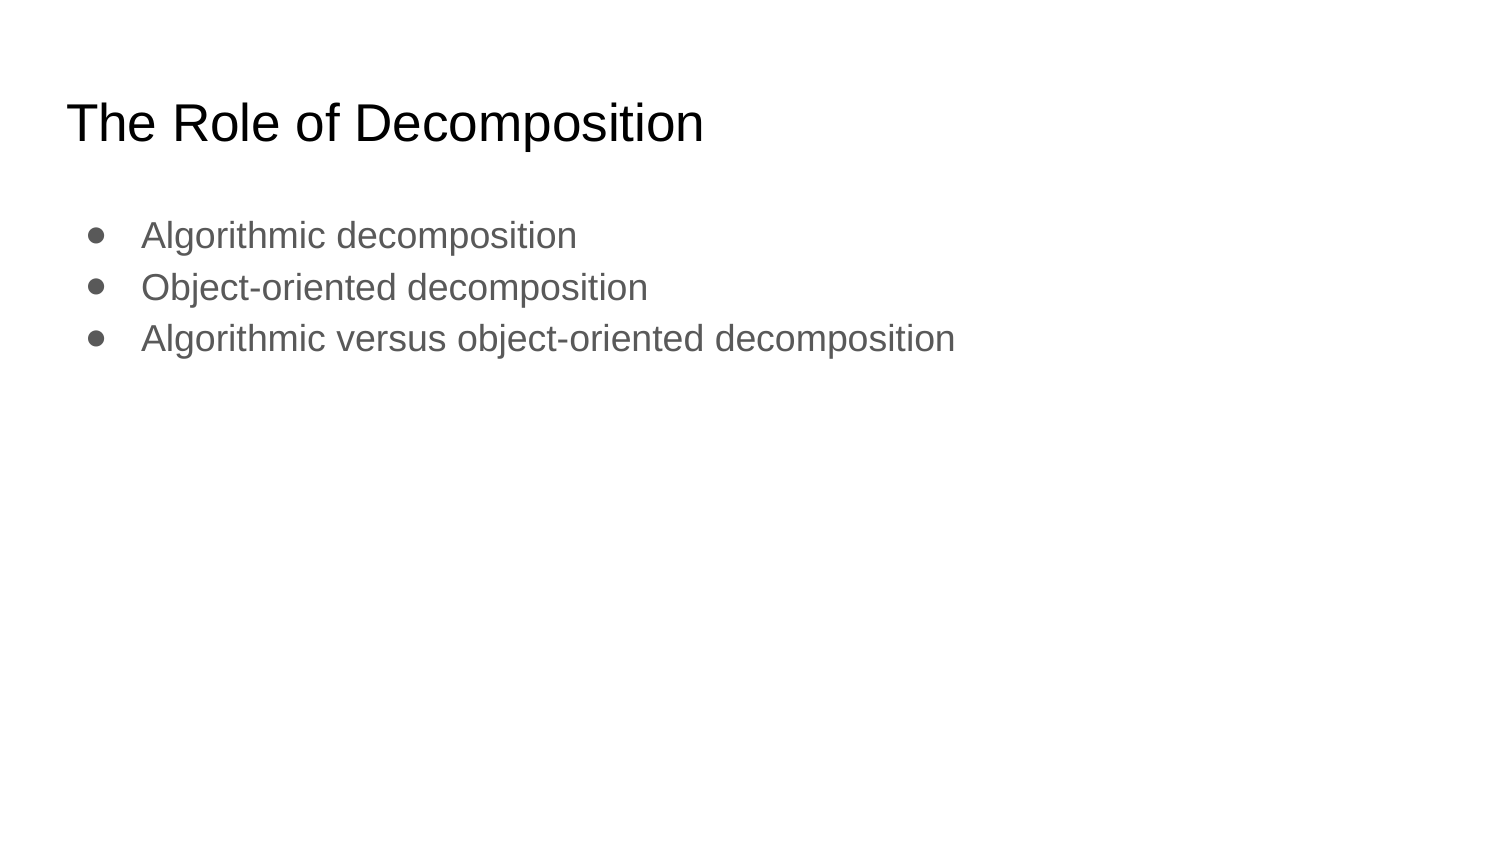

# The Role of Decomposition
Algorithmic decomposition
Object-oriented decomposition
Algorithmic versus object-oriented decomposition